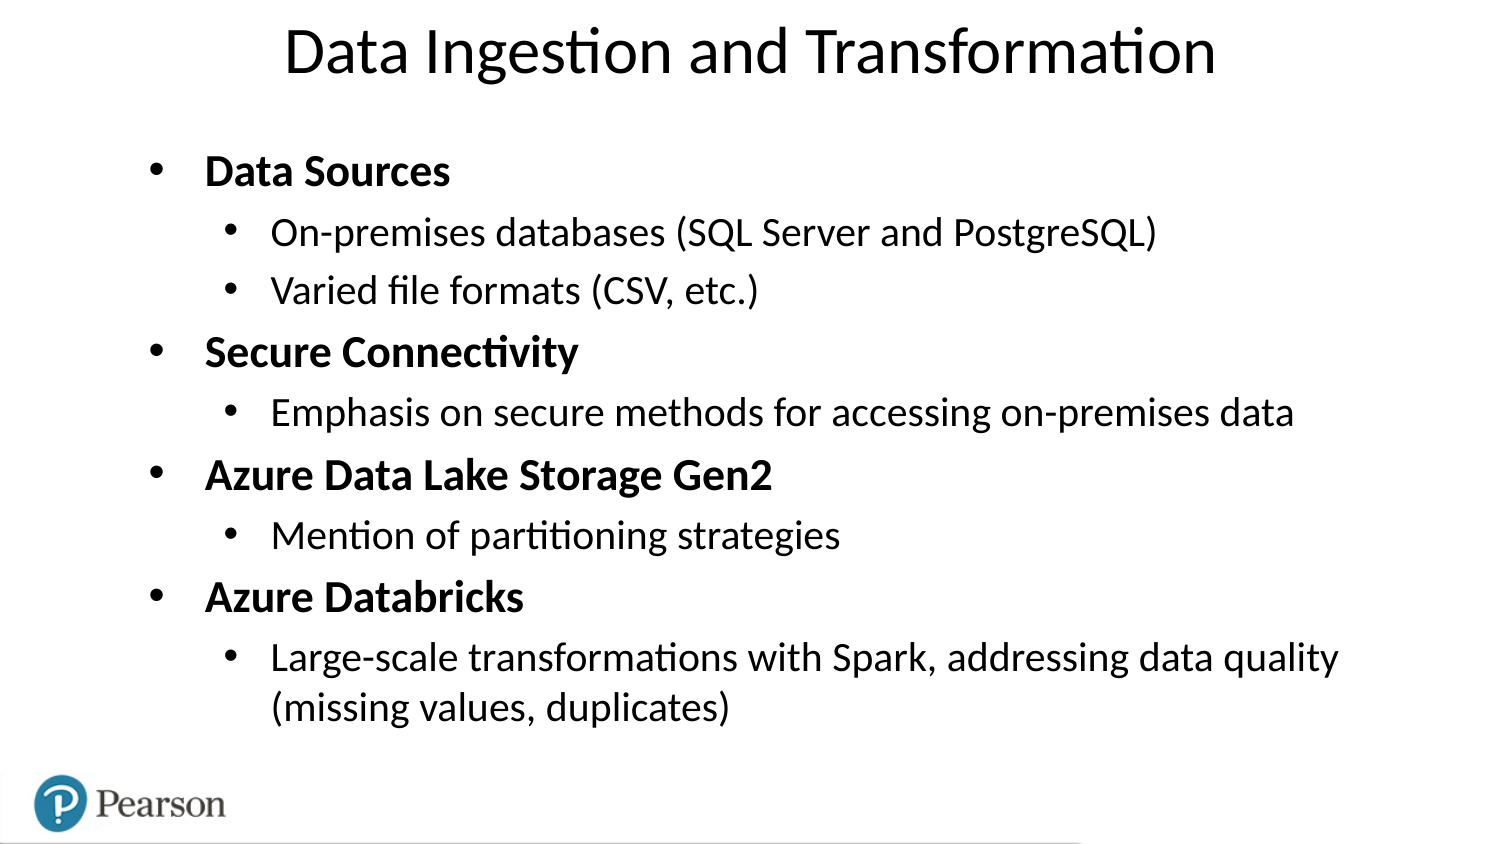

# Data Ingestion and Transformation
Data Sources
On-premises databases (SQL Server and PostgreSQL)
Varied file formats (CSV, etc.)
Secure Connectivity
Emphasis on secure methods for accessing on-premises data
Azure Data Lake Storage Gen2
Mention of partitioning strategies
Azure Databricks
Large-scale transformations with Spark, addressing data quality (missing values, duplicates)